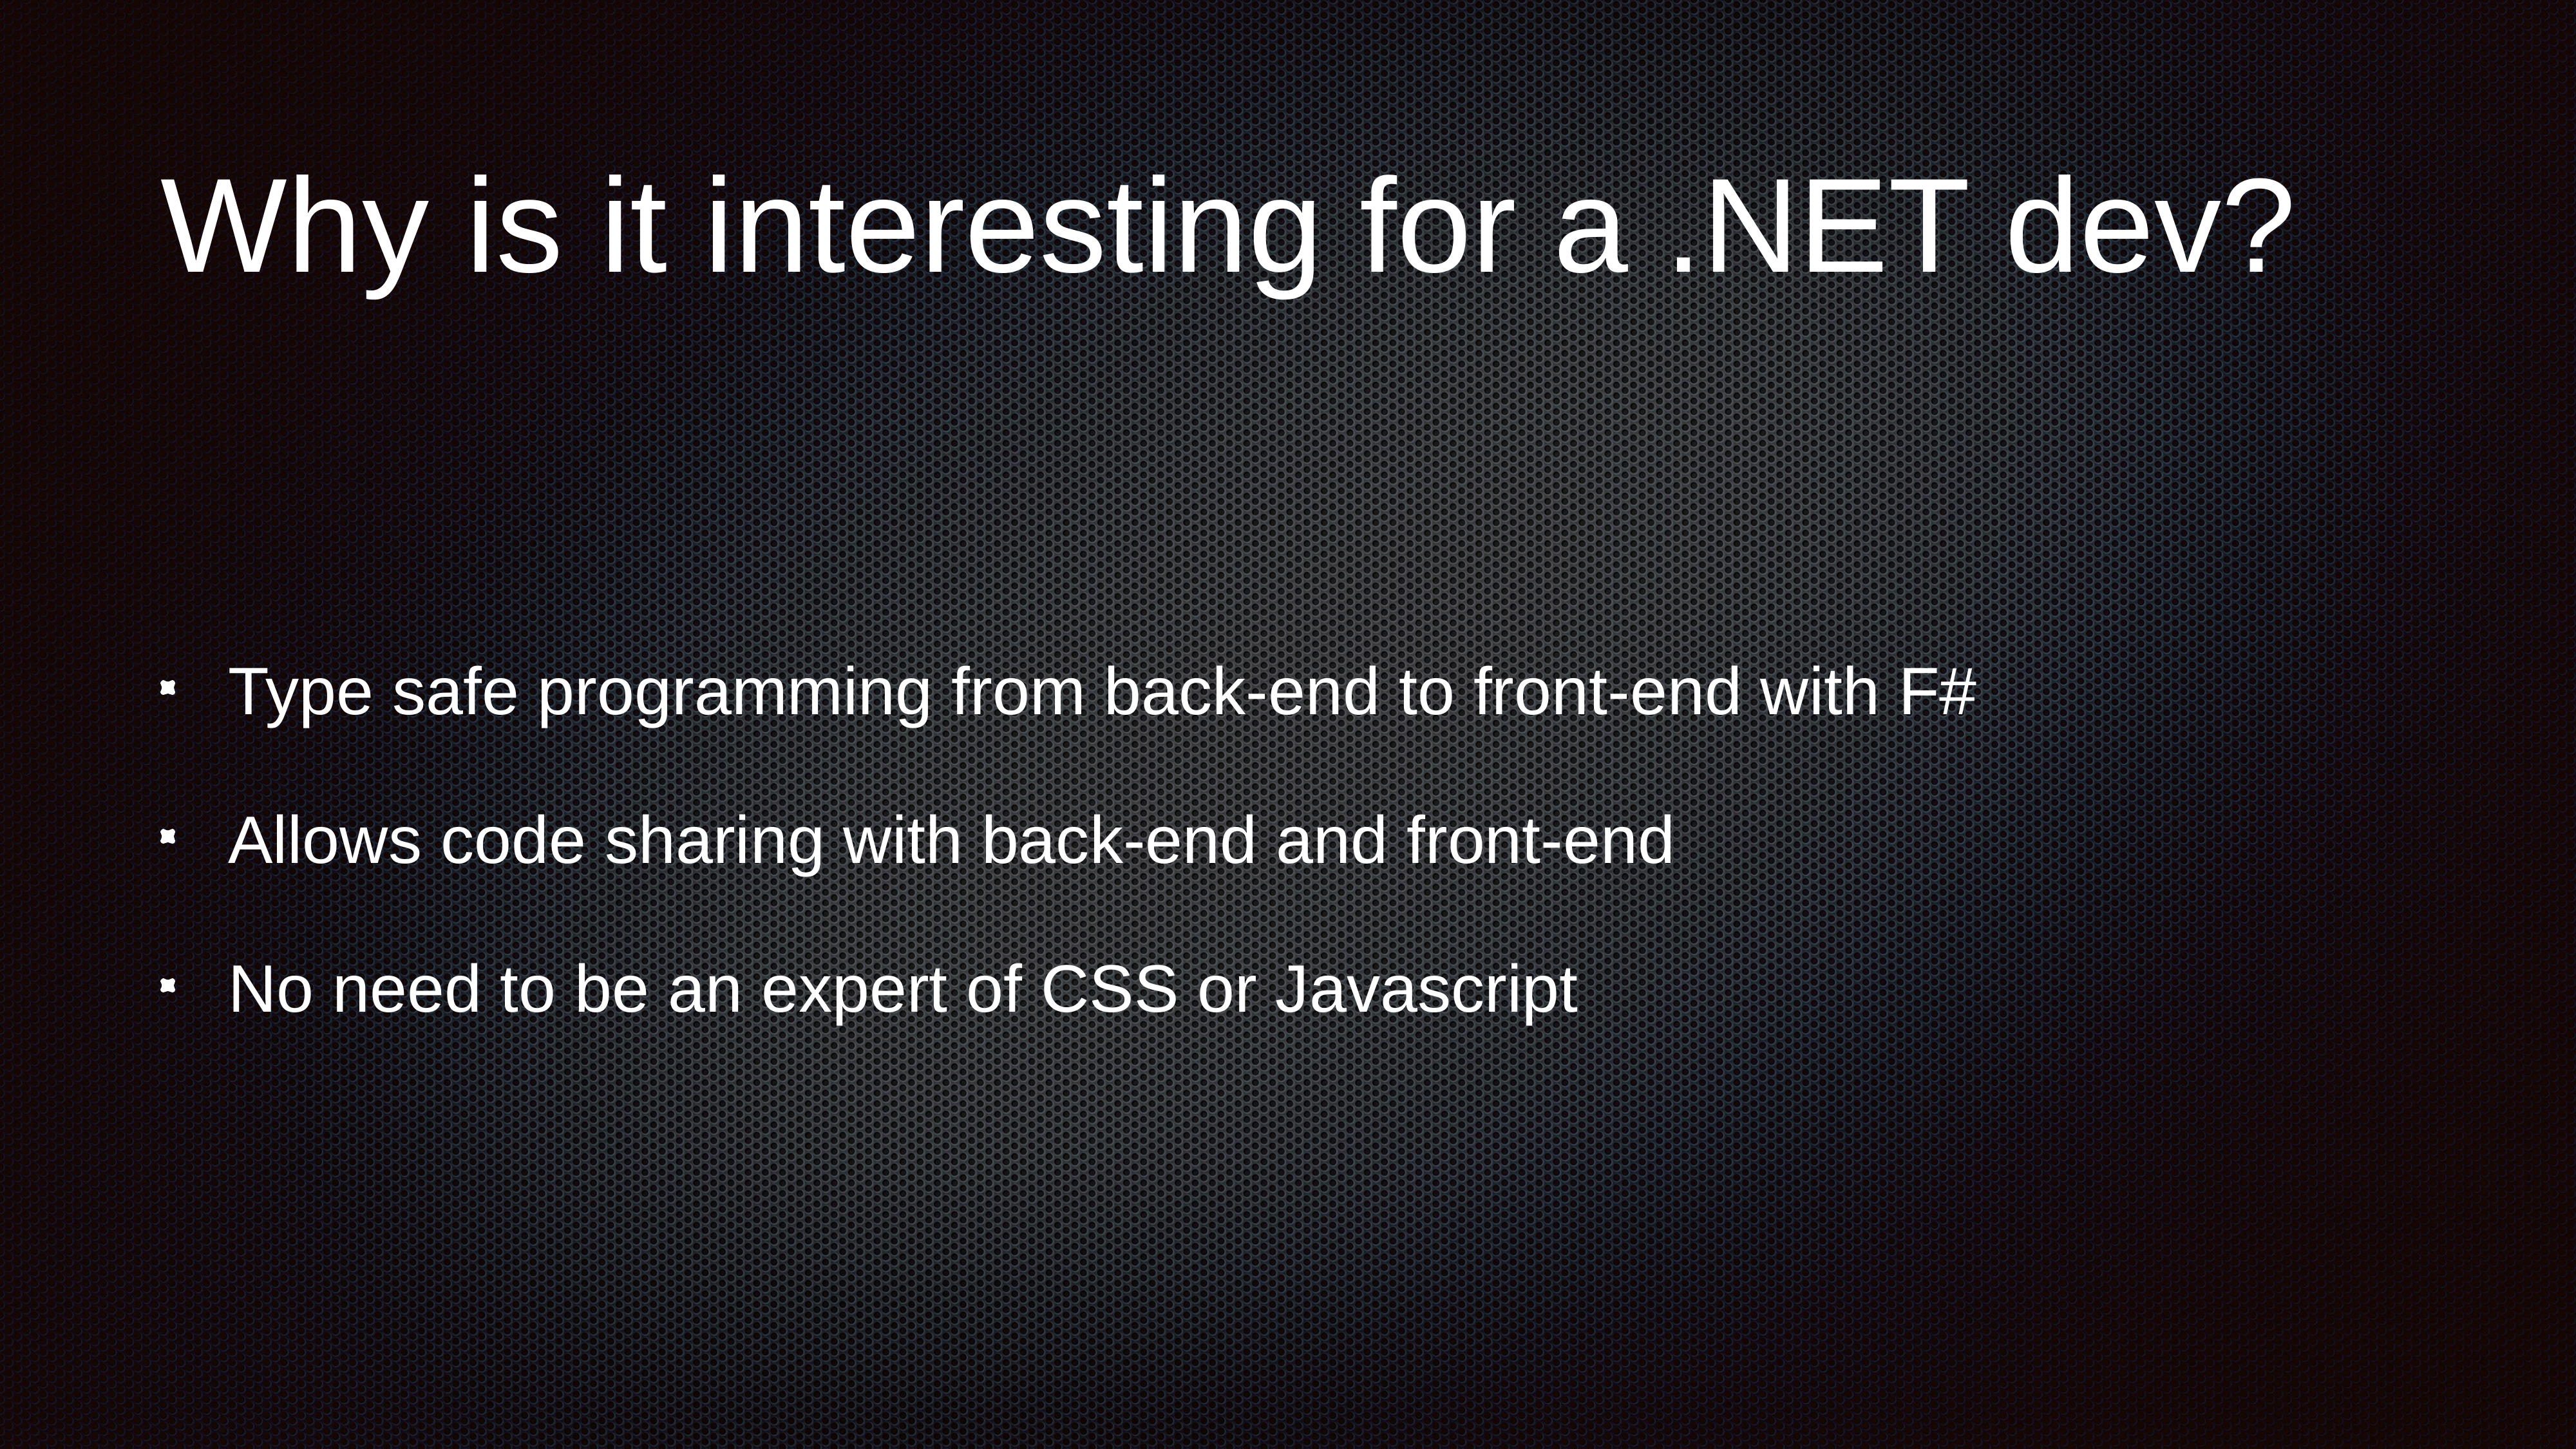

# Why is it interesting for a .NET dev?
Type safe programming from back-end to front-end with F#
Allows code sharing with back-end and front-end
No need to be an expert of CSS or Javascript